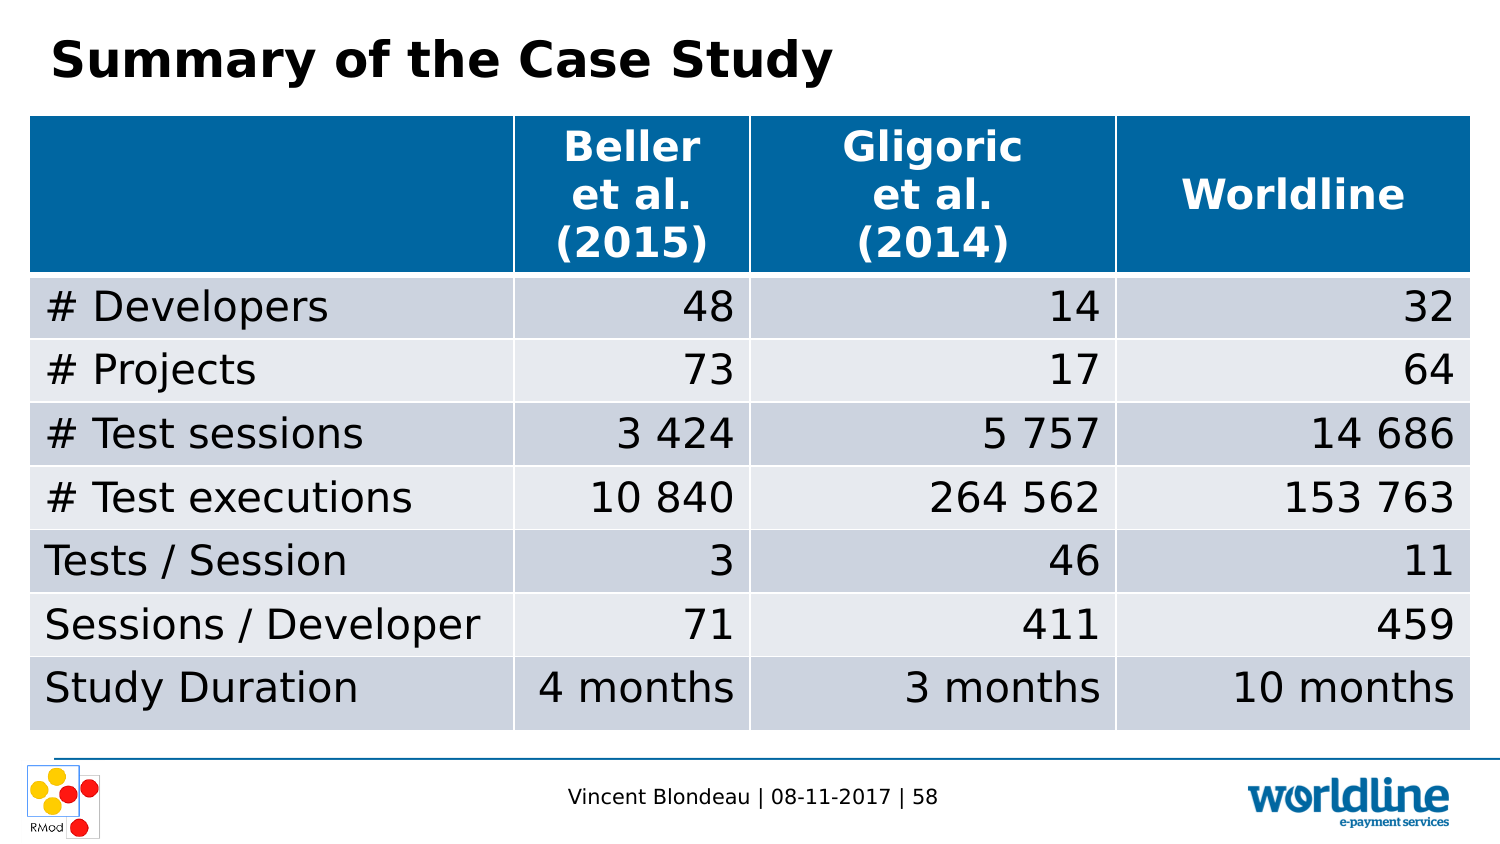

# Summary of the Case Study
|  | Beller et al. (2015) | Gligoric et al. (2014) | Worldline |
| --- | --- | --- | --- |
| # Developers | 48 | 14 | 32 |
| # Projects | 73 | 17 | 64 |
| # Test sessions | 3 424 | 5 757 | 14 686 |
| # Test executions | 10 840 | 264 562 | 153 763 |
| Tests / Session | 3 | 46 | 11 |
| Sessions / Developer | 71 | 411 | 459 |
| Study Duration | 4 months | 3 months | 10 months |